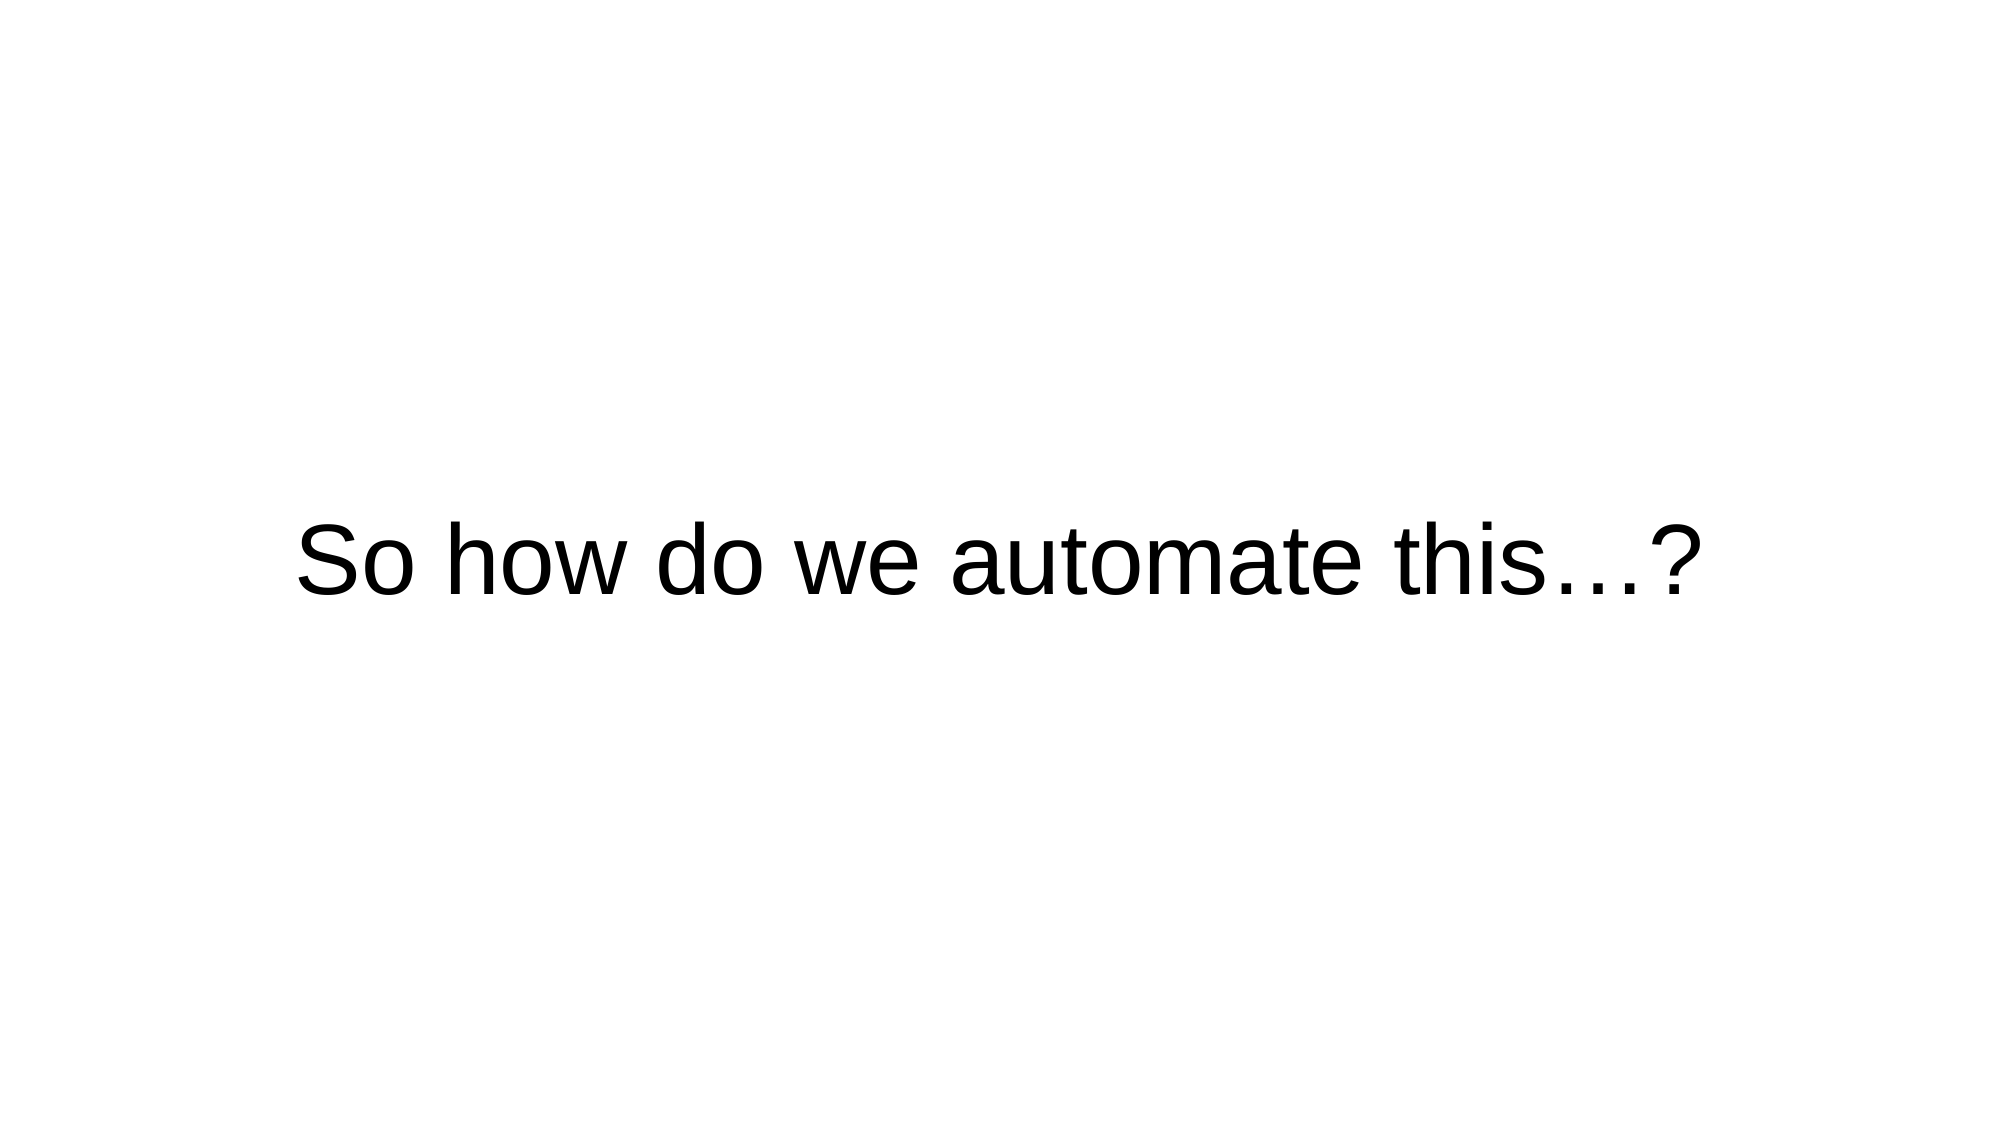

# So how do we automate this…?